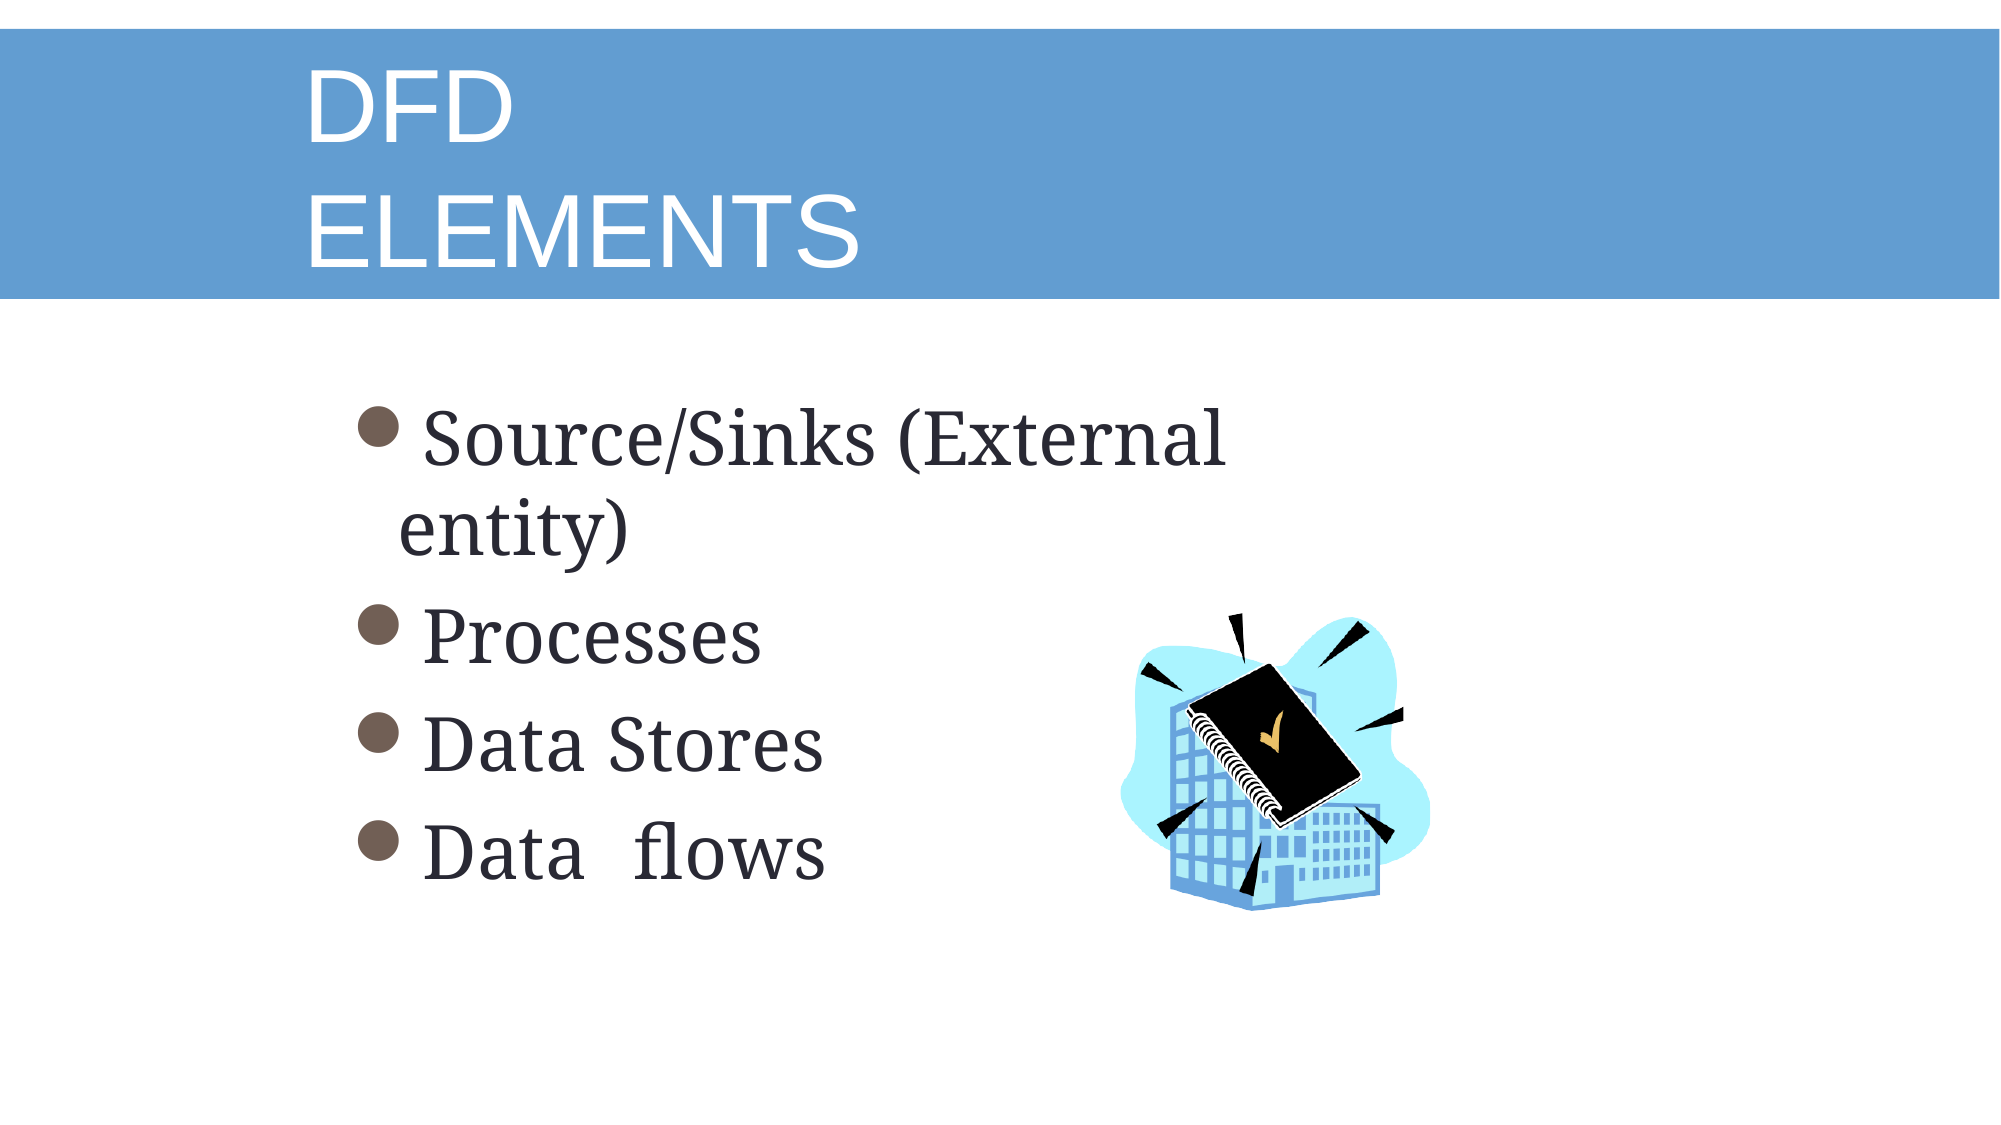

# DFD elements
Source/Sinks (External entity)
Processes
Data Stores
Data	flows